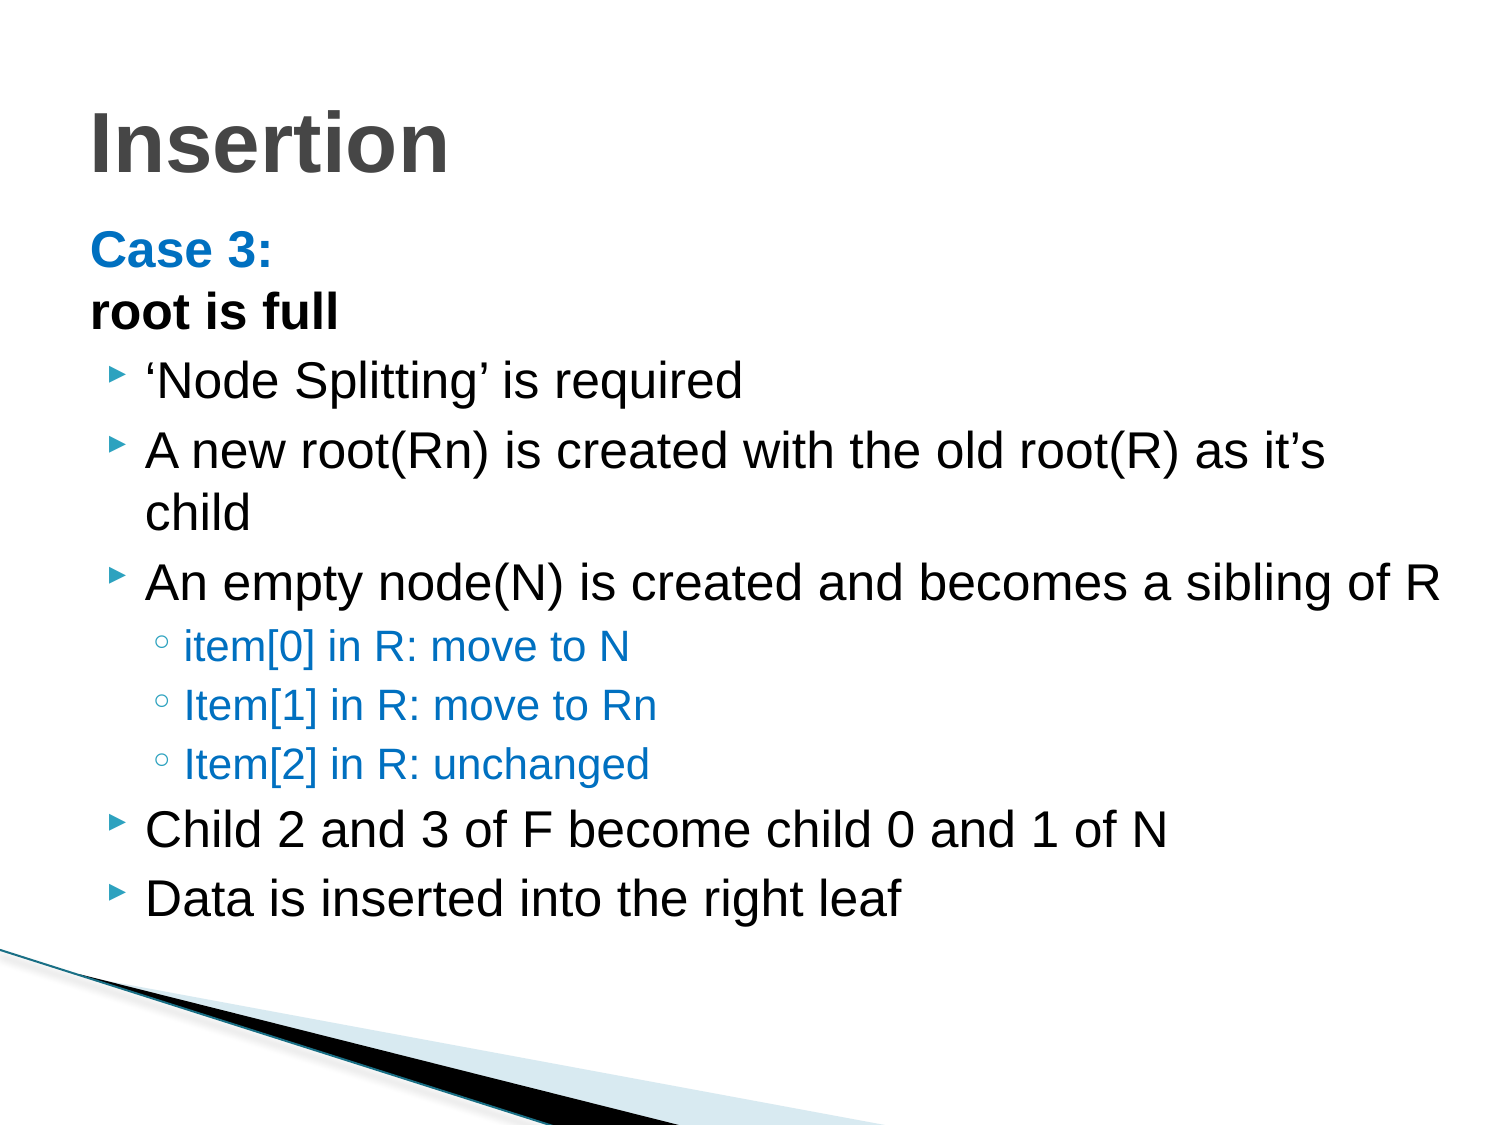

# Insertion
Case 3:
root is full
‘Node Splitting’ is required
A new root(Rn) is created with the old root(R) as it’s child
An empty node(N) is created and becomes a sibling of R
item[0] in R: move to N
Item[1] in R: move to Rn
Item[2] in R: unchanged
Child 2 and 3 of F become child 0 and 1 of N
Data is inserted into the right leaf